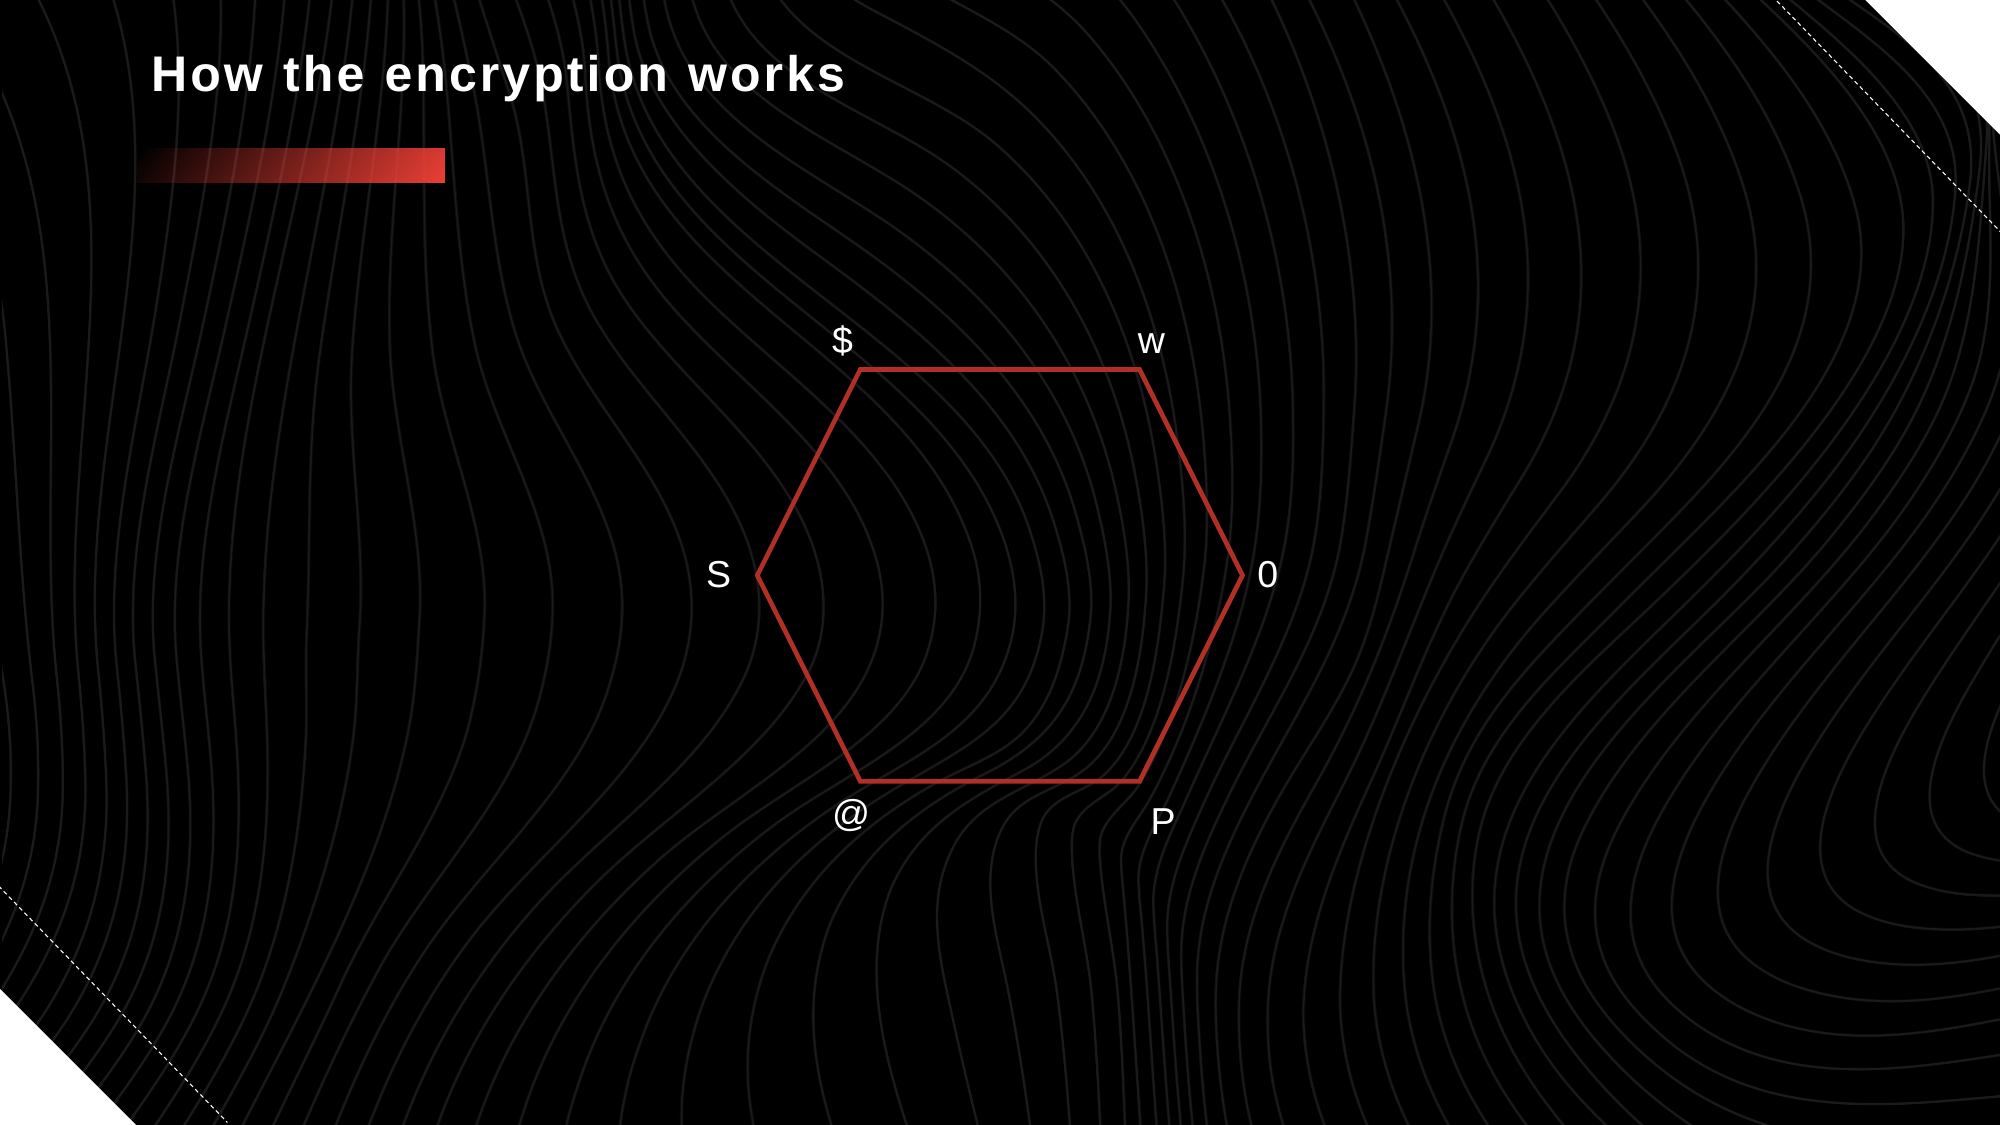

# How the encryption works
$
w

S
0
@
P